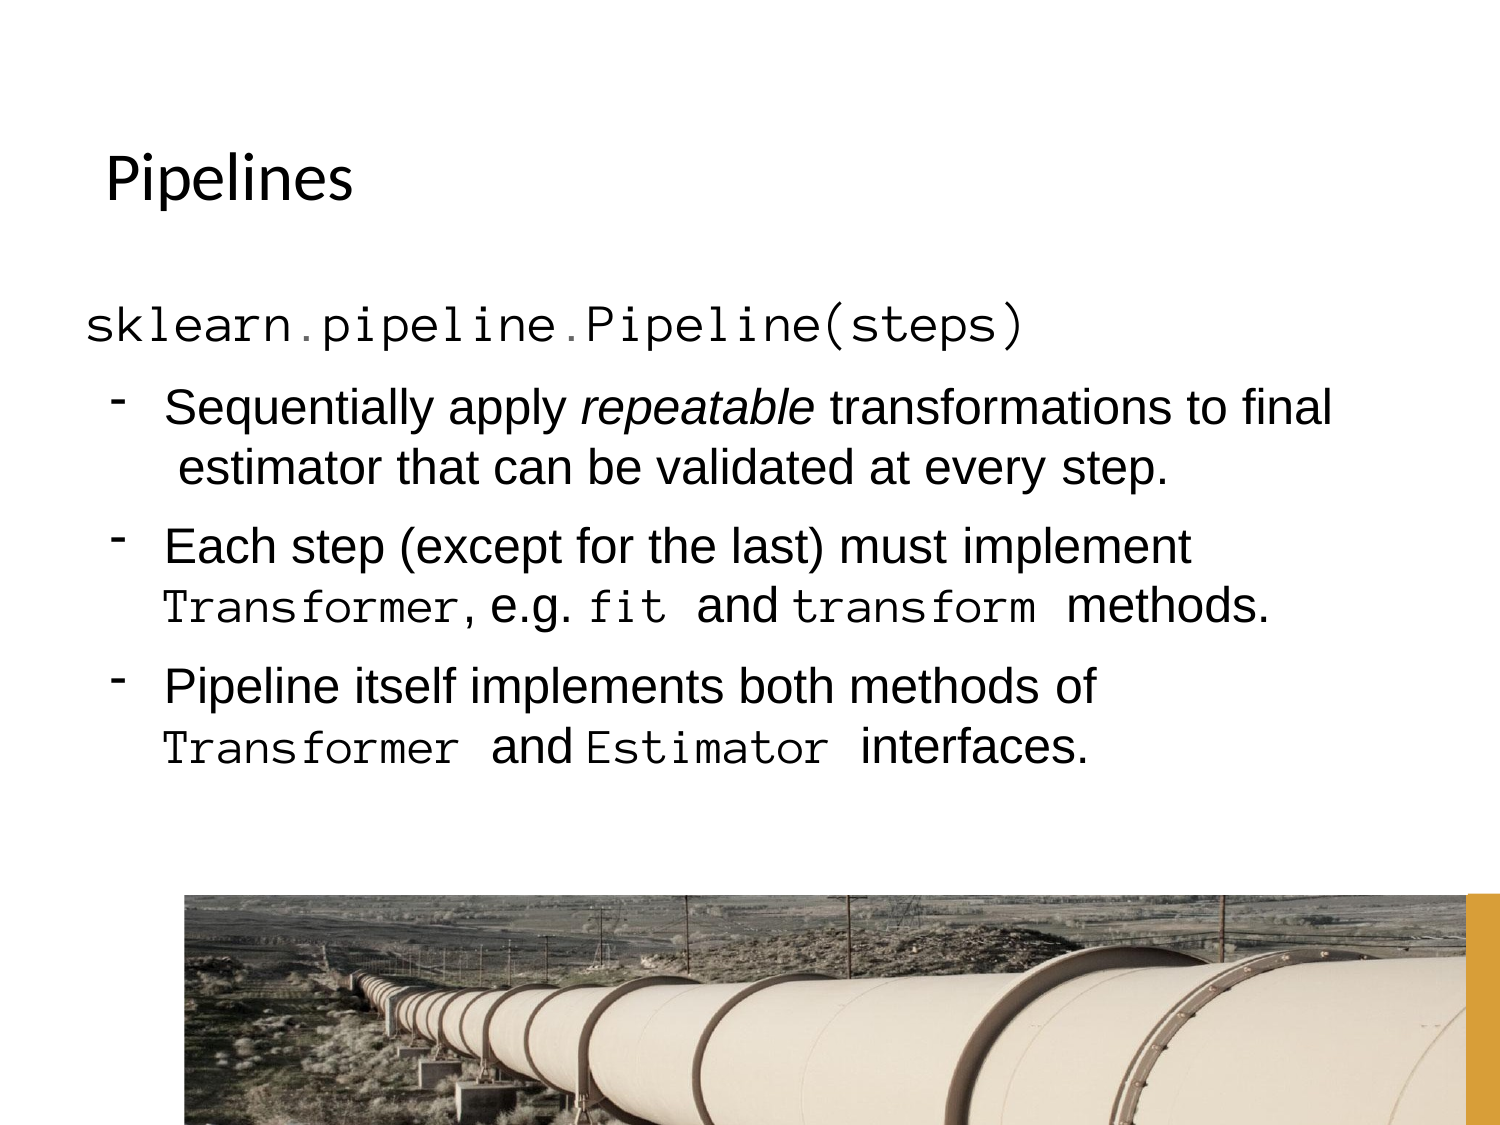

# Pipelines
sklearn.pipeline.Pipeline(steps)
Sequentially apply repeatable transformations to final  estimator that can be validated at every step.
Each step (except for the last) must implement
Transformer, e.g. fit and transform methods.
Pipeline itself implements both methods of
Transformer and Estimator interfaces.